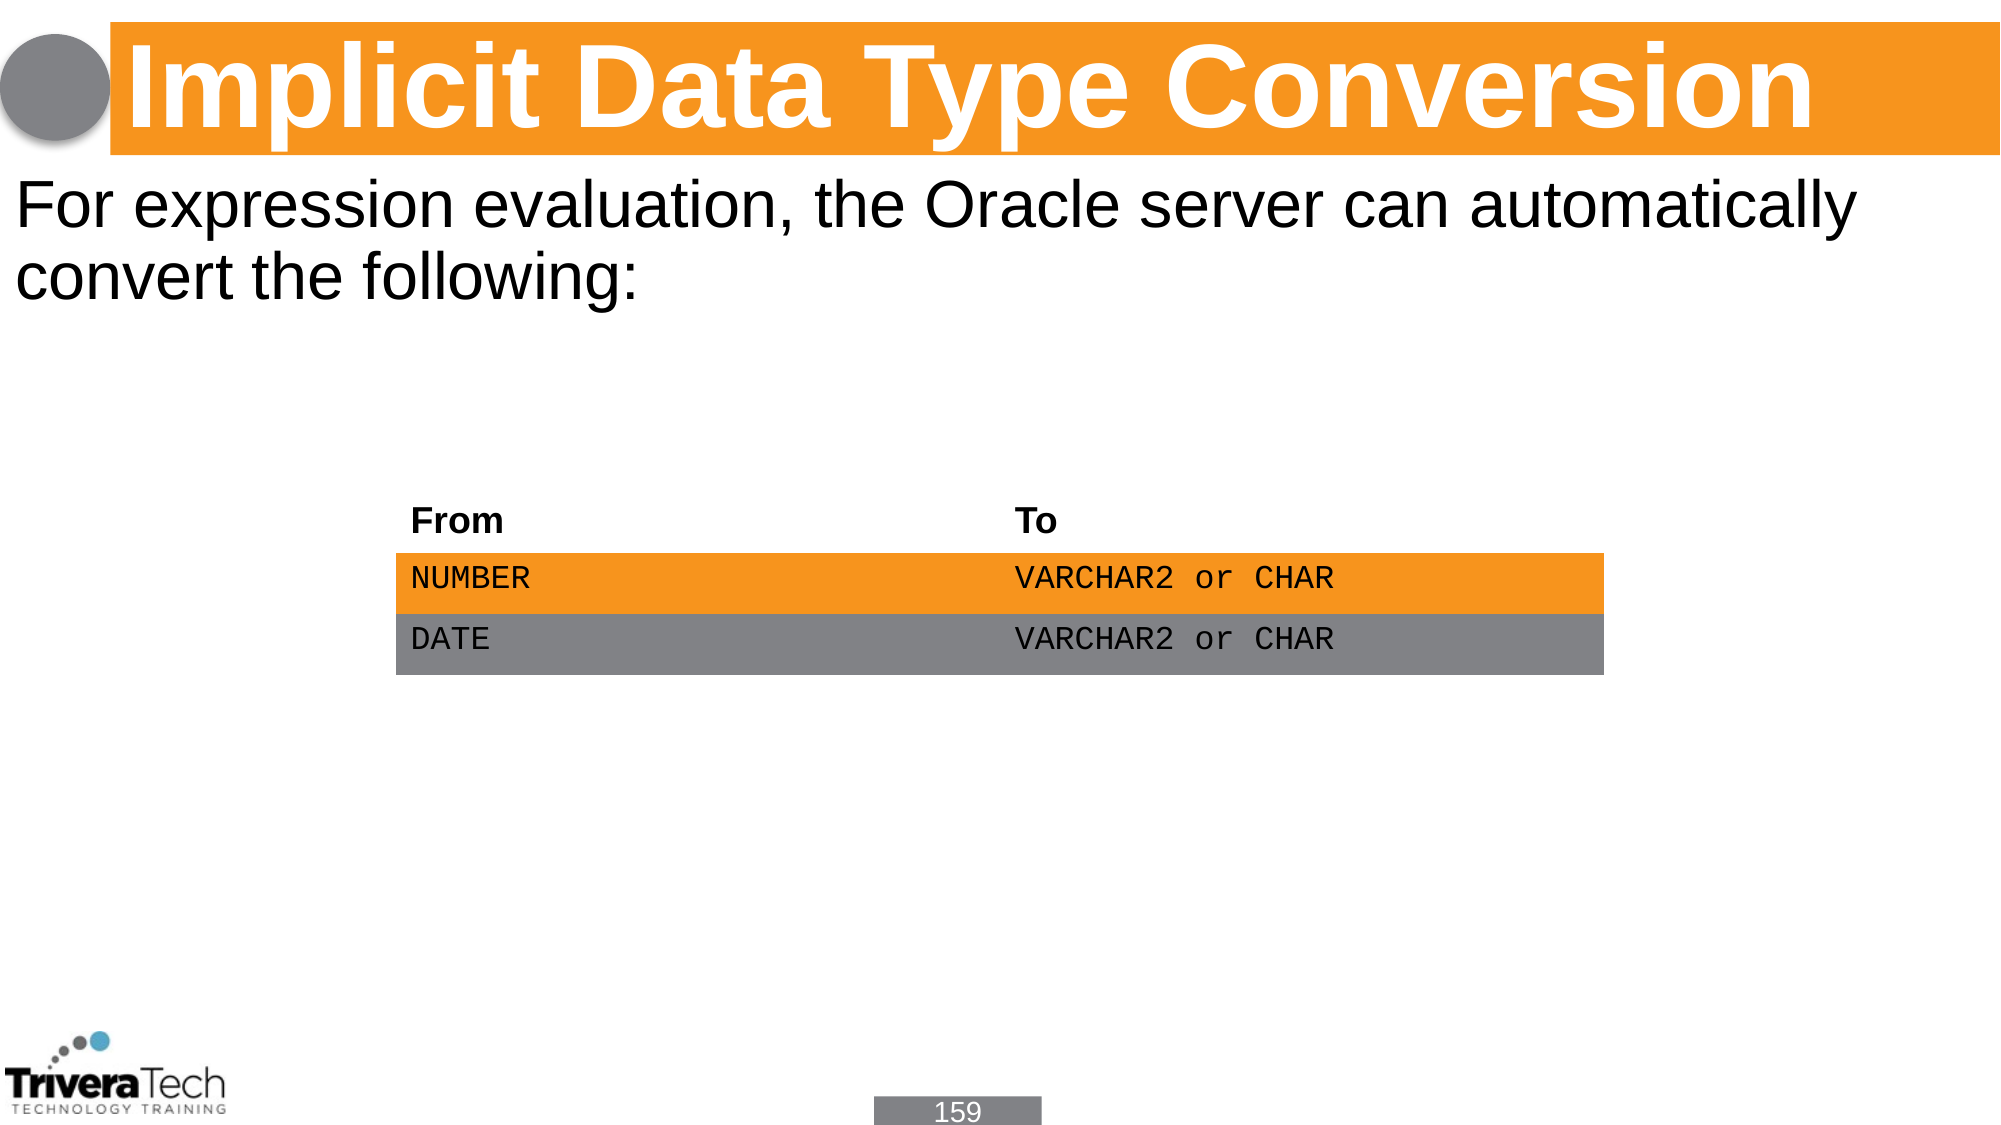

# Implicit Data Type Conversion
For expression evaluation, the Oracle server can automatically convert the following:

| From | To |
| --- | --- |
| NUMBER | VARCHAR2 or CHAR |
| DATE | VARCHAR2 or CHAR |
159